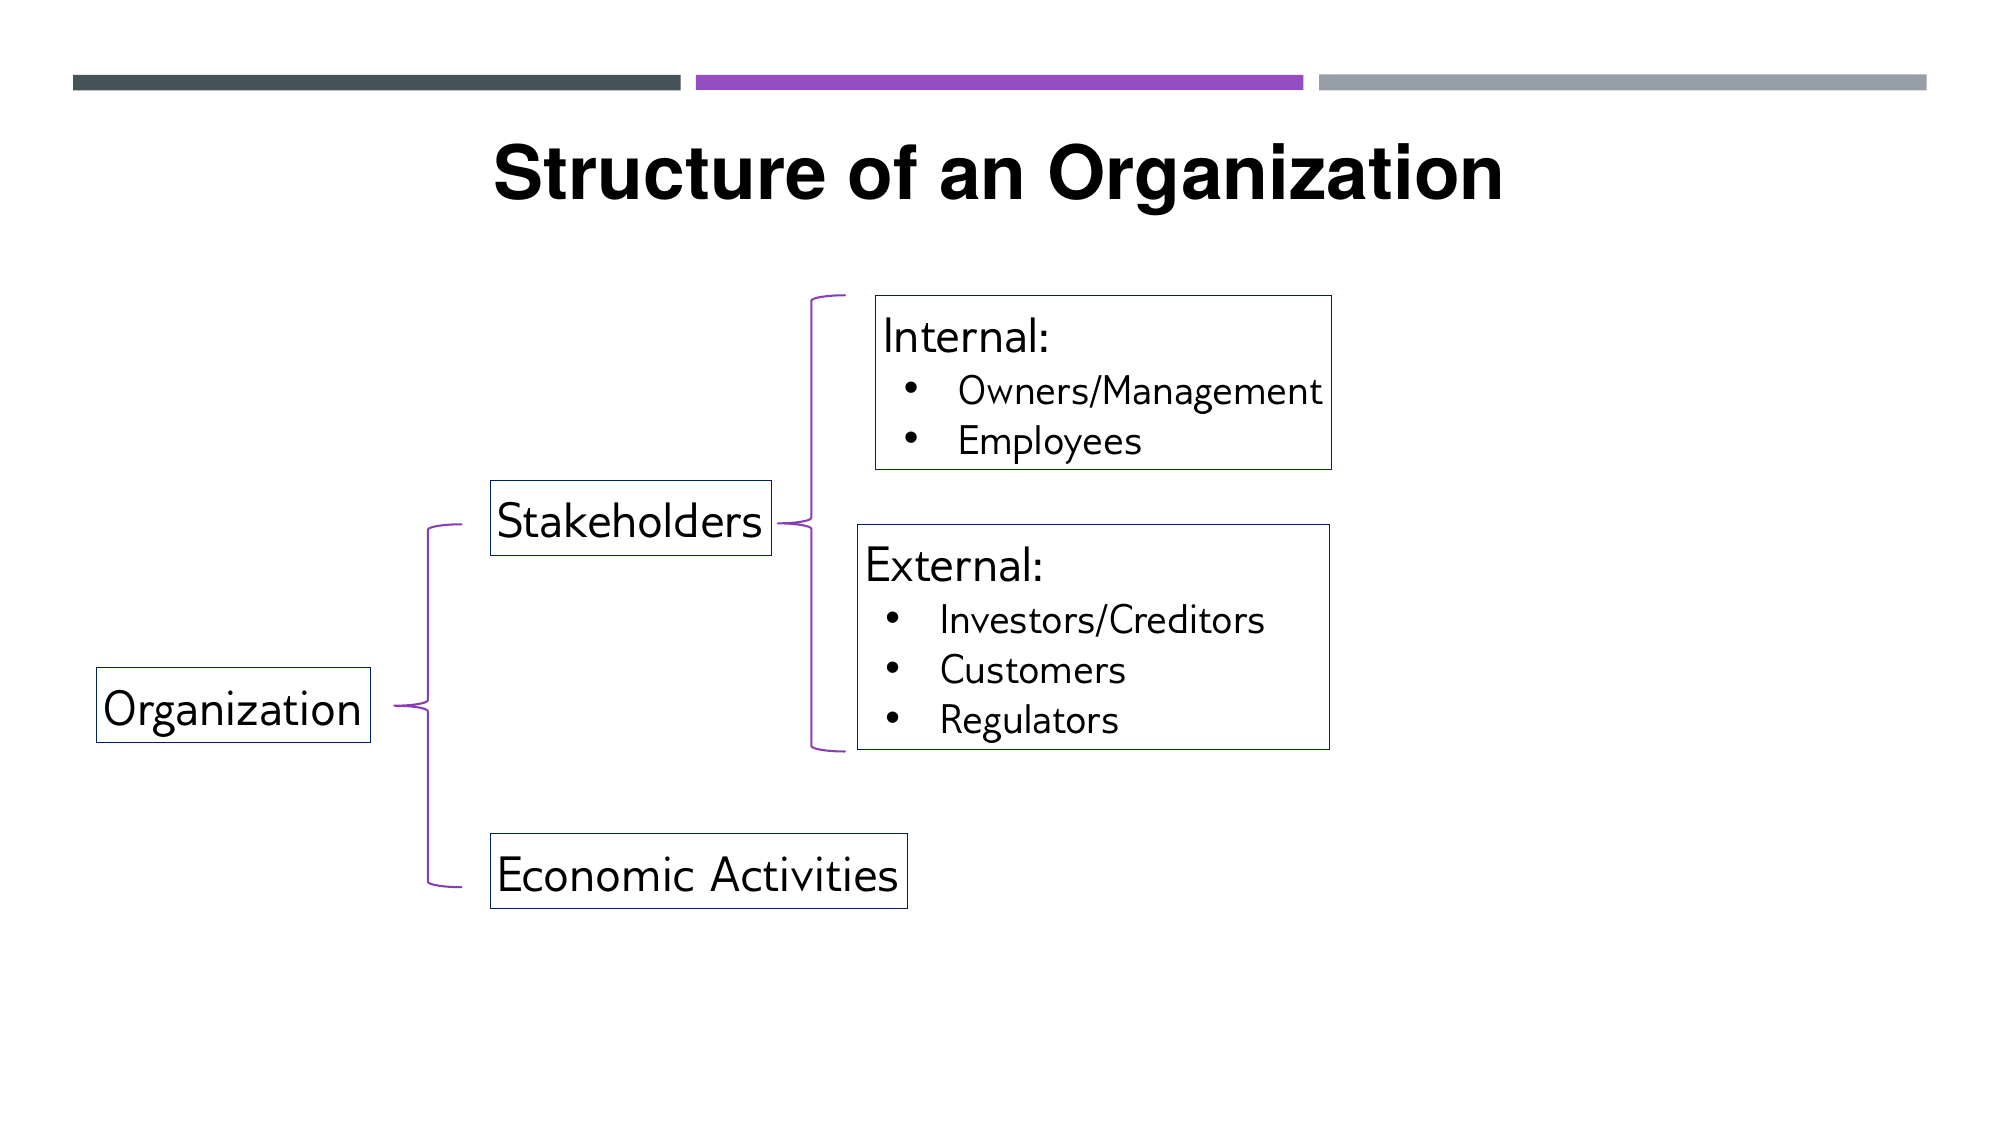

Structure of an Organization

Internal:
Owners/Management
Employees
Stakeholders

External:
Investors/Creditors
Customers
Regulators
Organization
Economic Activities
3